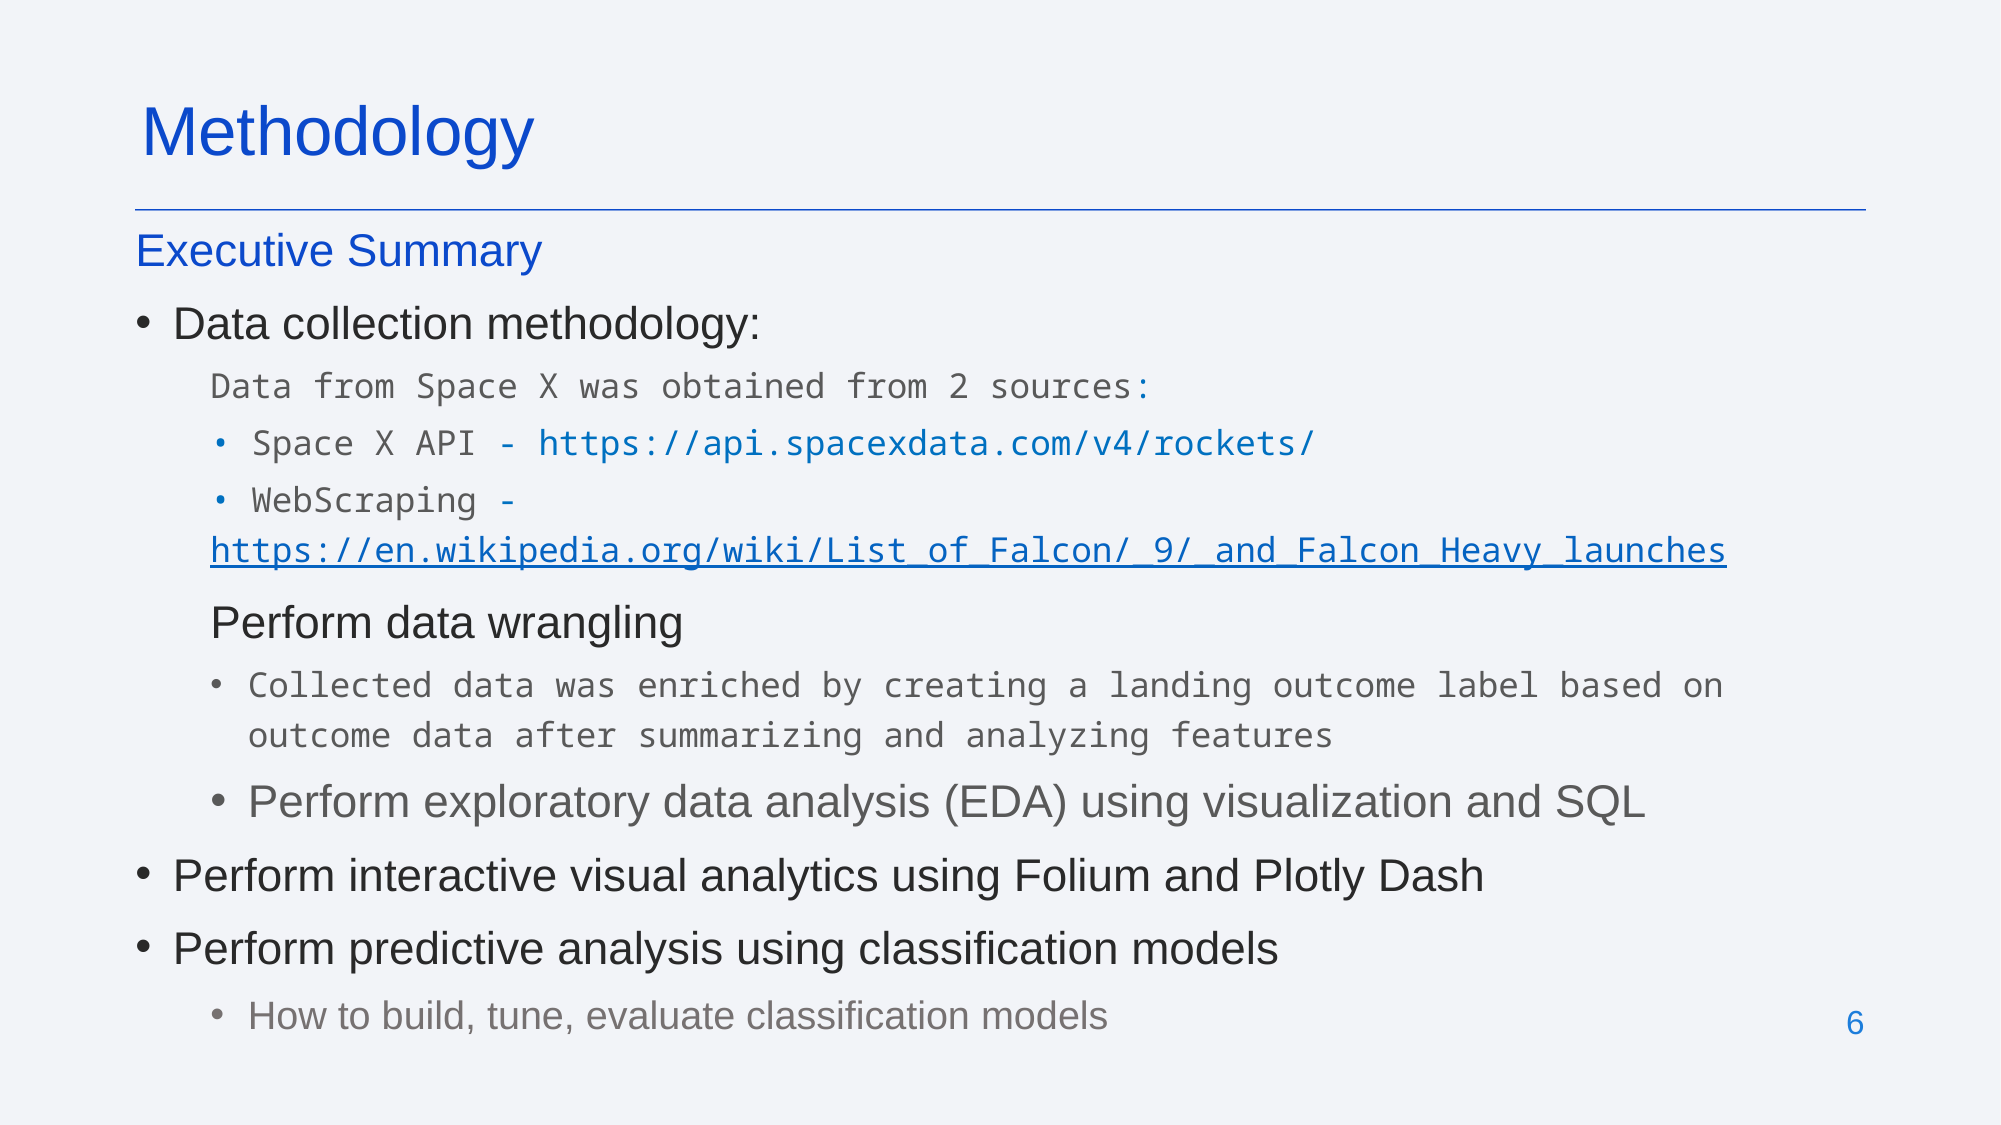

Methodology
Executive Summary
Data collection methodology:
Data from Space X was obtained from 2 sources:
• Space X API - https://api.spacexdata.com/v4/rockets/
• WebScraping - https://en.wikipedia.org/wiki/List_of_Falcon/_9/_and_Falcon_Heavy_launches
Perform data wrangling
Collected data was enriched by creating a landing outcome label based on outcome data after summarizing and analyzing features
Perform exploratory data analysis (EDA) using visualization and SQL
Perform interactive visual analytics using Folium and Plotly Dash
Perform predictive analysis using classification models
How to build, tune, evaluate classification models

6